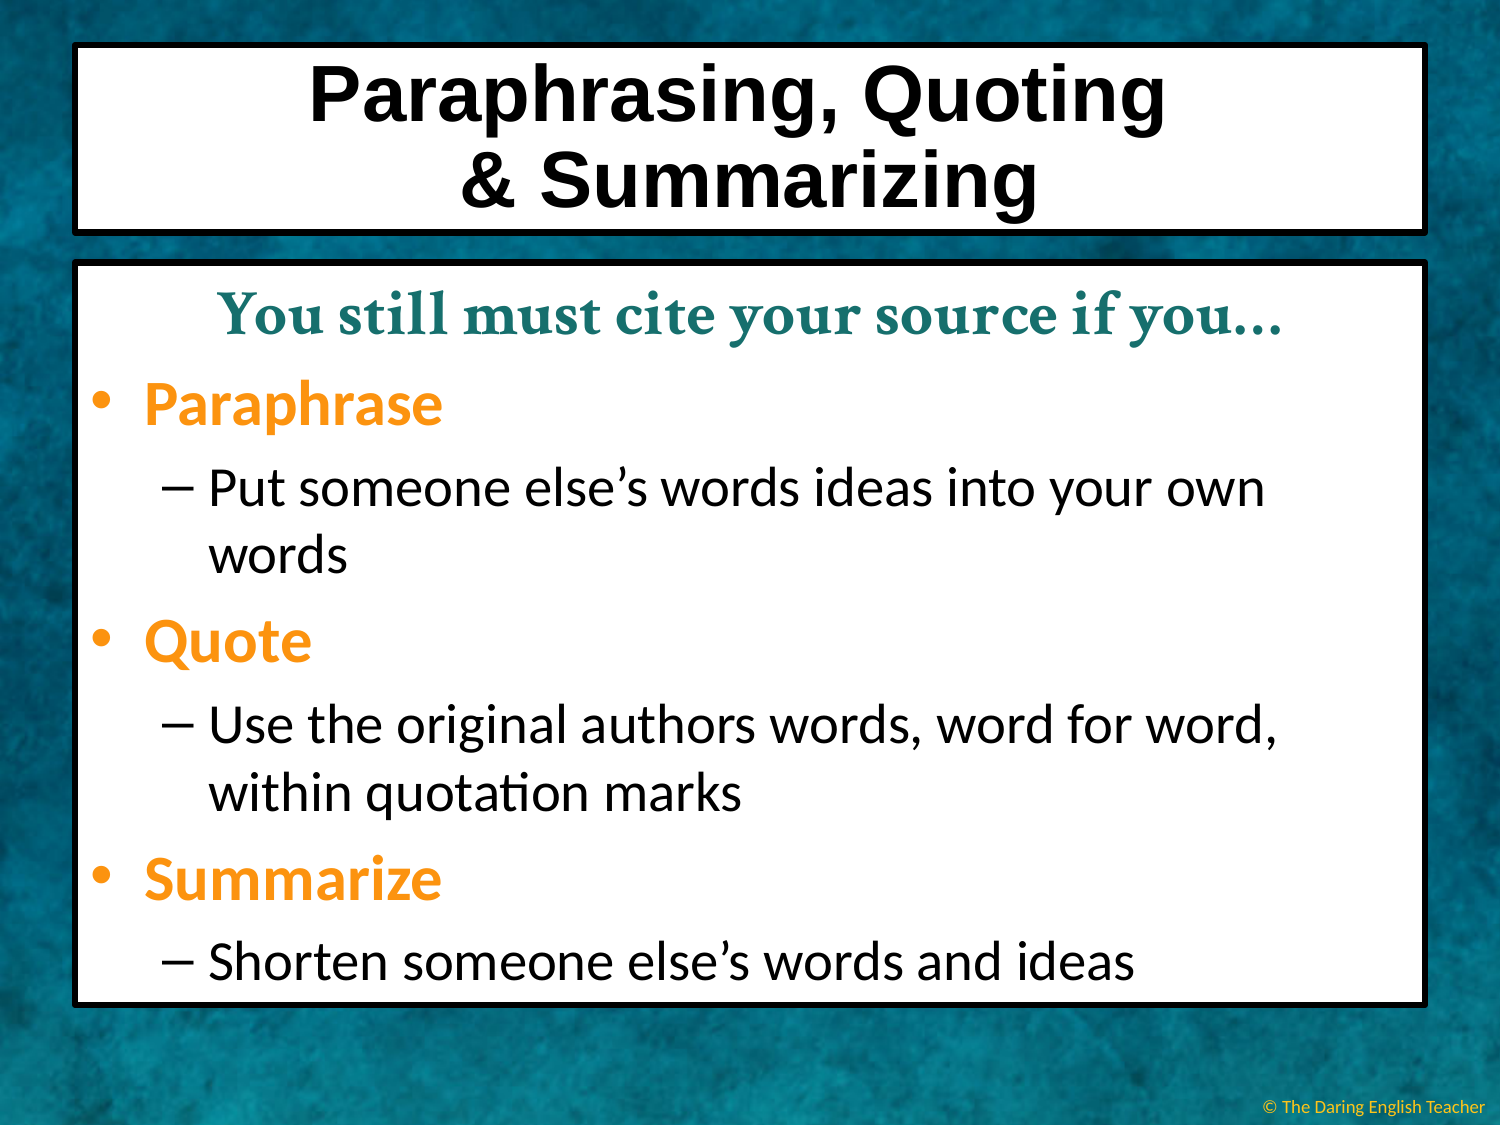

# Paraphrasing, Quoting & Summarizing
You still must cite your source if you…
Paraphrase
Put someone else’s words ideas into your own words
Quote
Use the original authors words, word for word, within quotation marks
Summarize
Shorten someone else’s words and ideas